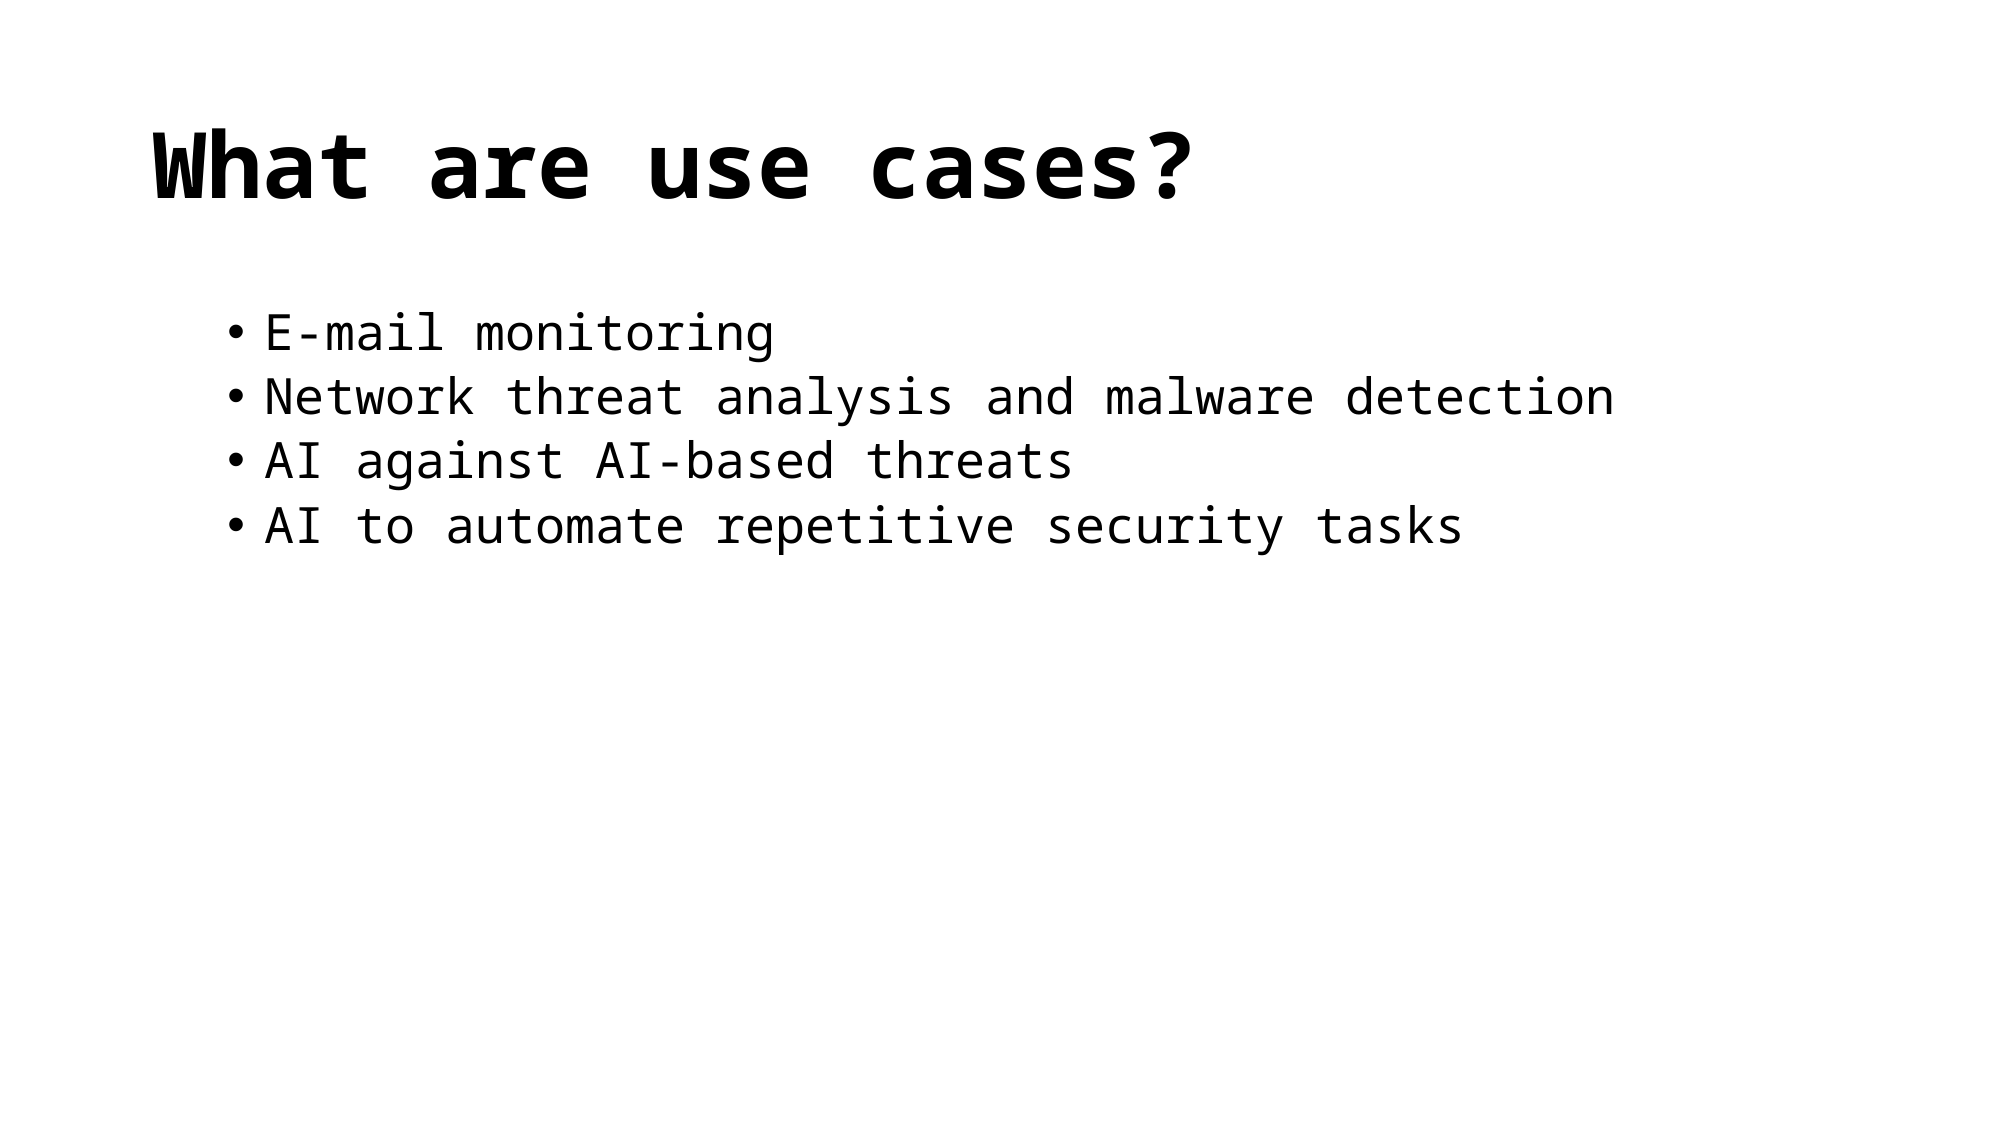

# What are use cases?
E-mail monitoring
Network threat analysis and malware detection
AI against AI-based threats
AI to automate repetitive security tasks